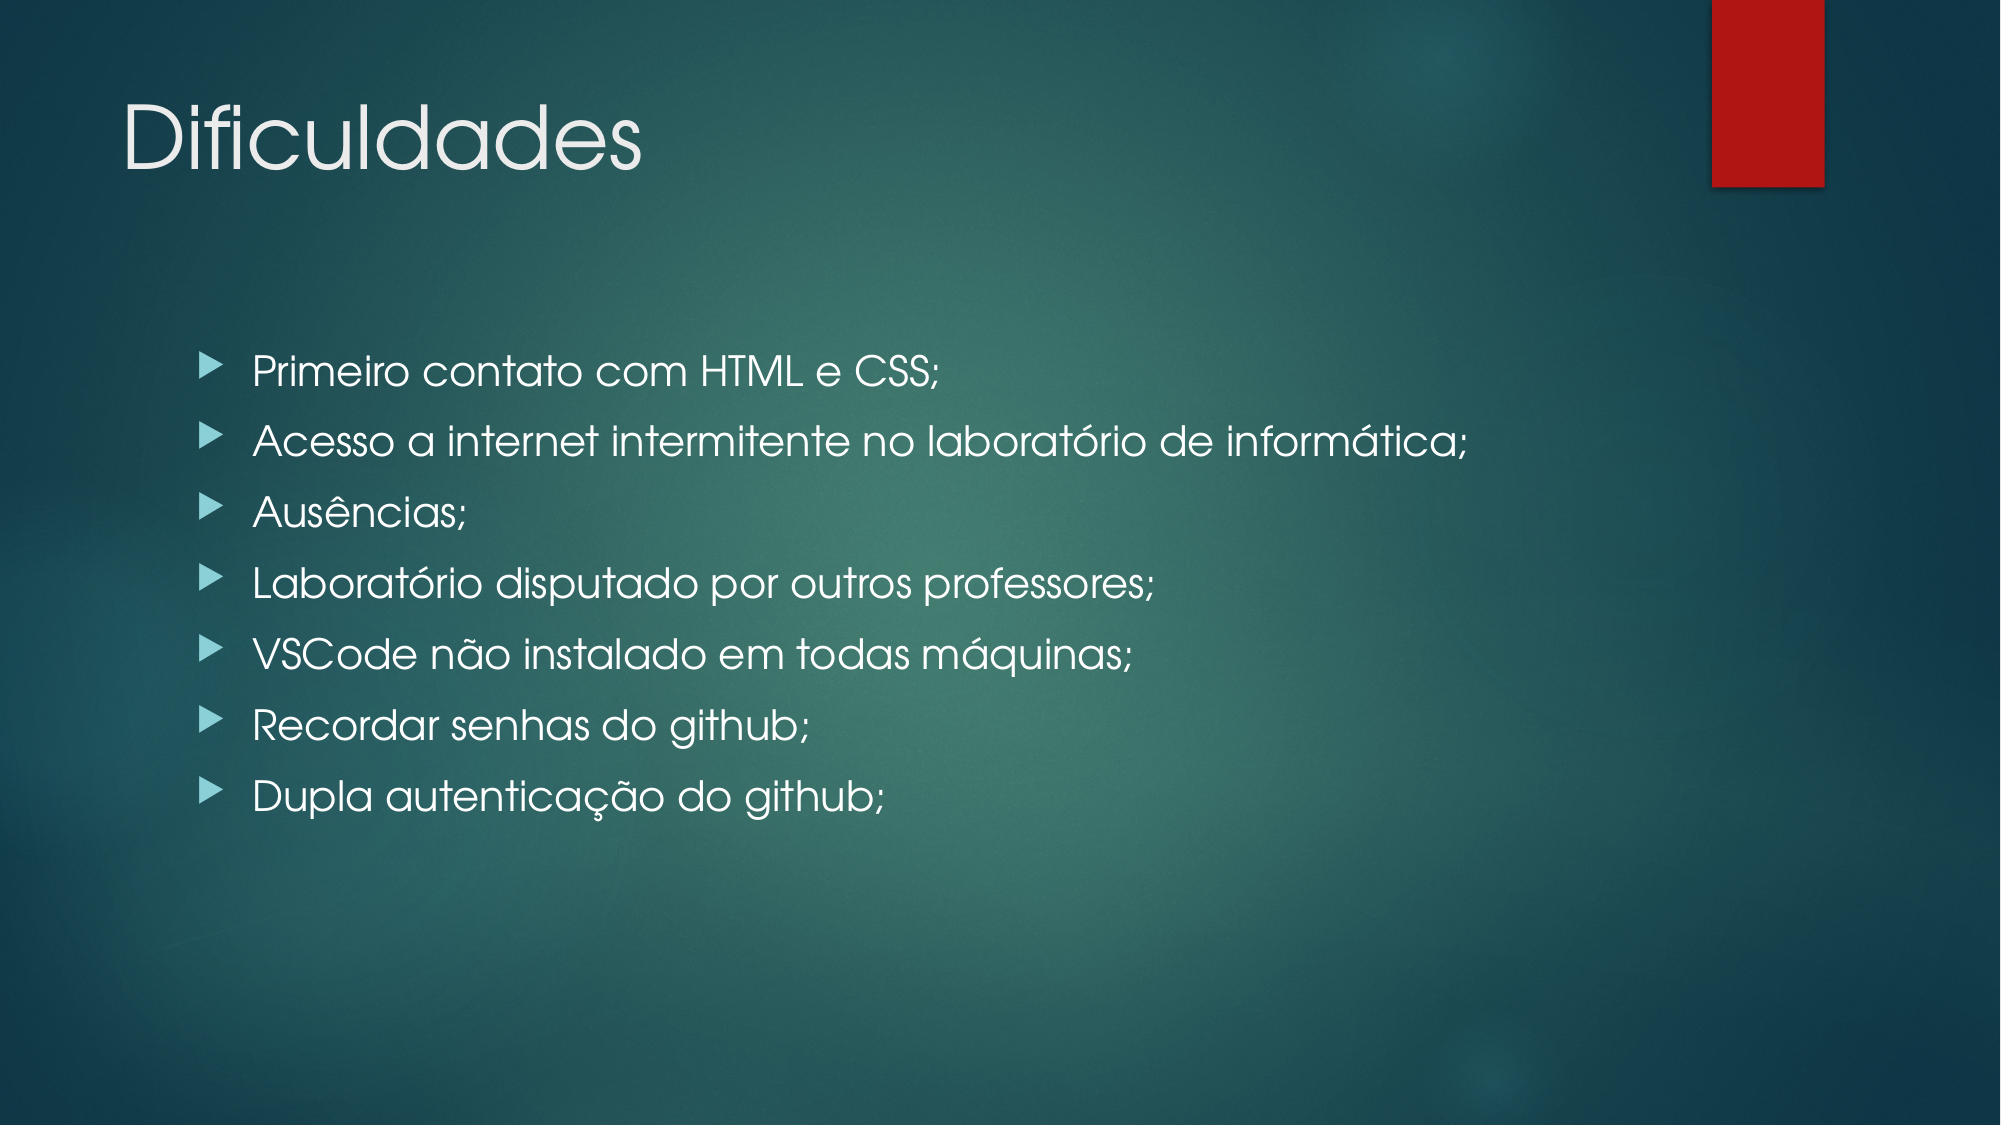

# Dificuldades
Primeiro contato com HTML e CSS;
Acesso a internet intermitente no laboratório de informática;
Ausências;
Laboratório disputado por outros professores;
VSCode não instalado em todas máquinas;
Recordar senhas do github;
Dupla autenticação do github;